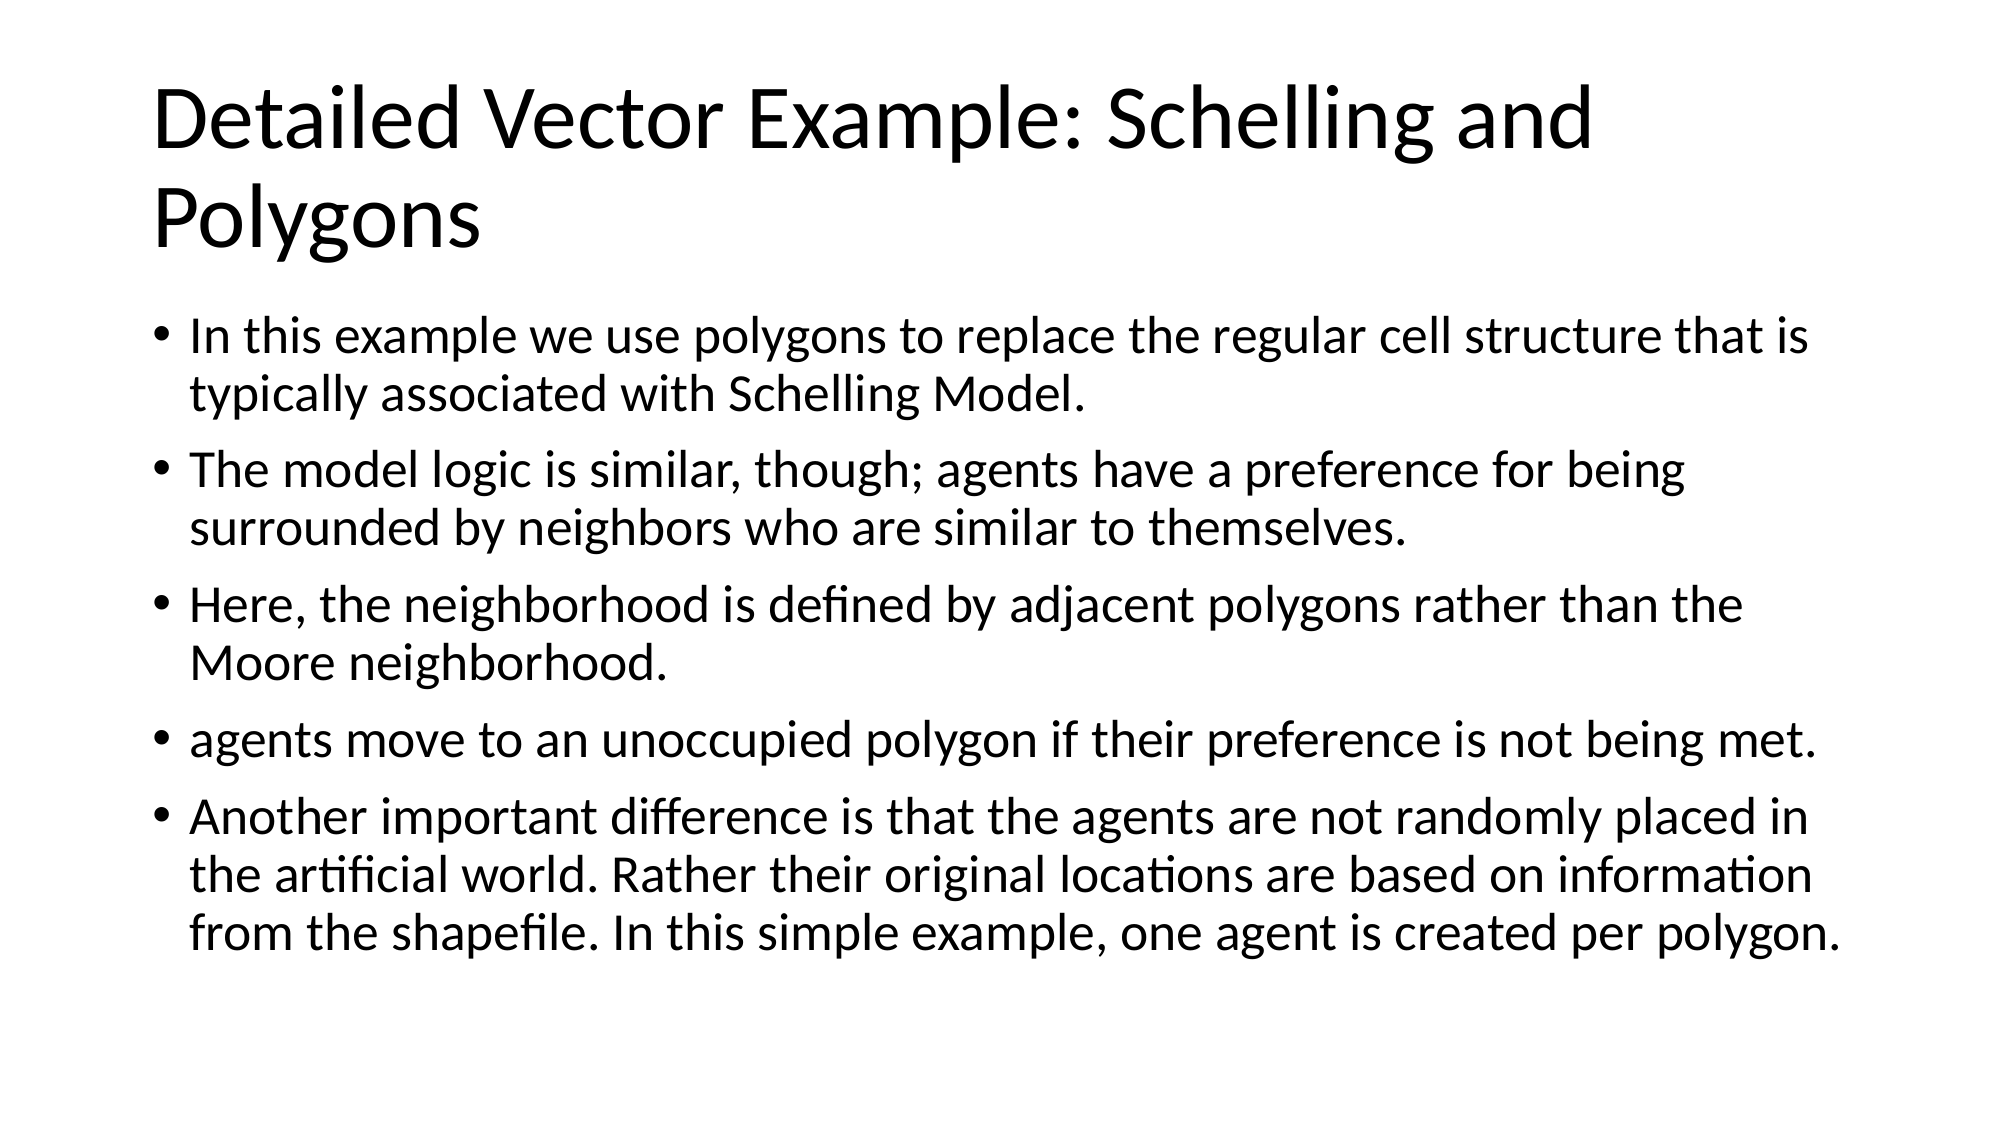

# Detailed Vector Example: Schelling and Polygons
In this example we use polygons to replace the regular cell structure that is typically associated with Schelling Model.
The model logic is similar, though; agents have a preference for being surrounded by neighbors who are similar to themselves.
Here, the neighborhood is defined by adjacent polygons rather than the Moore neighborhood.
agents move to an unoccupied polygon if their preference is not being met.
Another important difference is that the agents are not randomly placed in the artificial world. Rather their original locations are based on information from the shapefile. In this simple example, one agent is created per polygon.